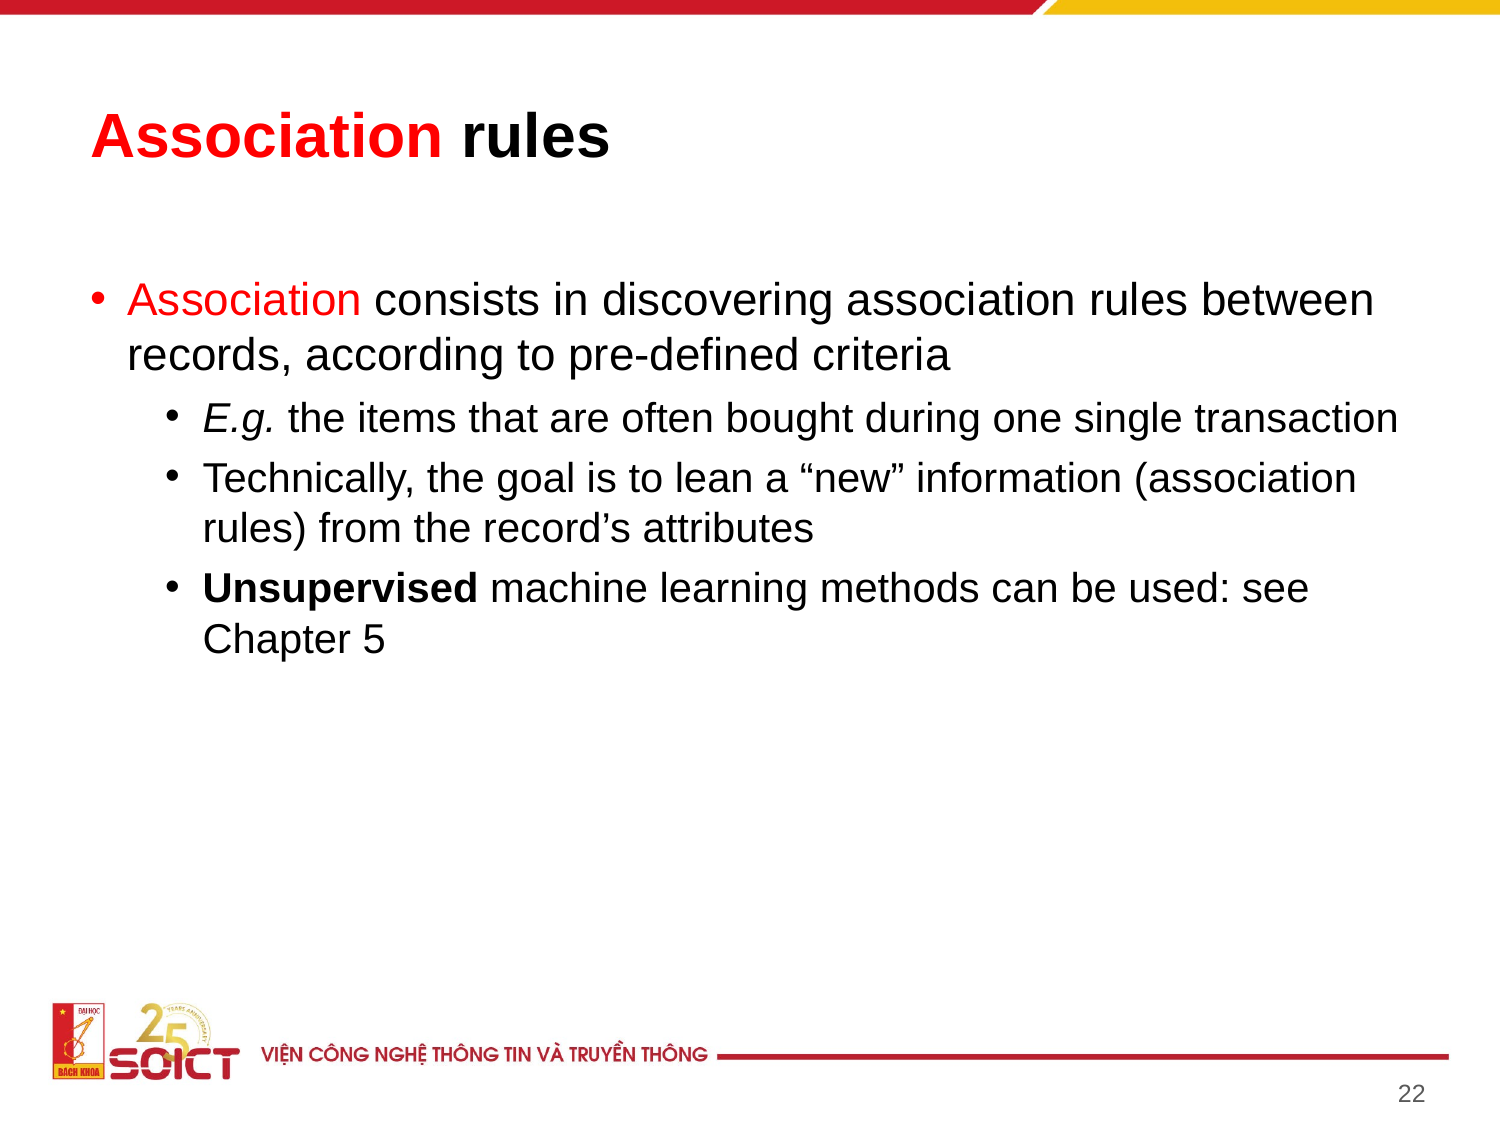

# Association rules
Association consists in discovering association rules between records, according to pre-defined criteria
E.g. the items that are often bought during one single transaction
Technically, the goal is to lean a “new” information (association rules) from the record’s attributes
Unsupervised machine learning methods can be used: see Chapter 5
22